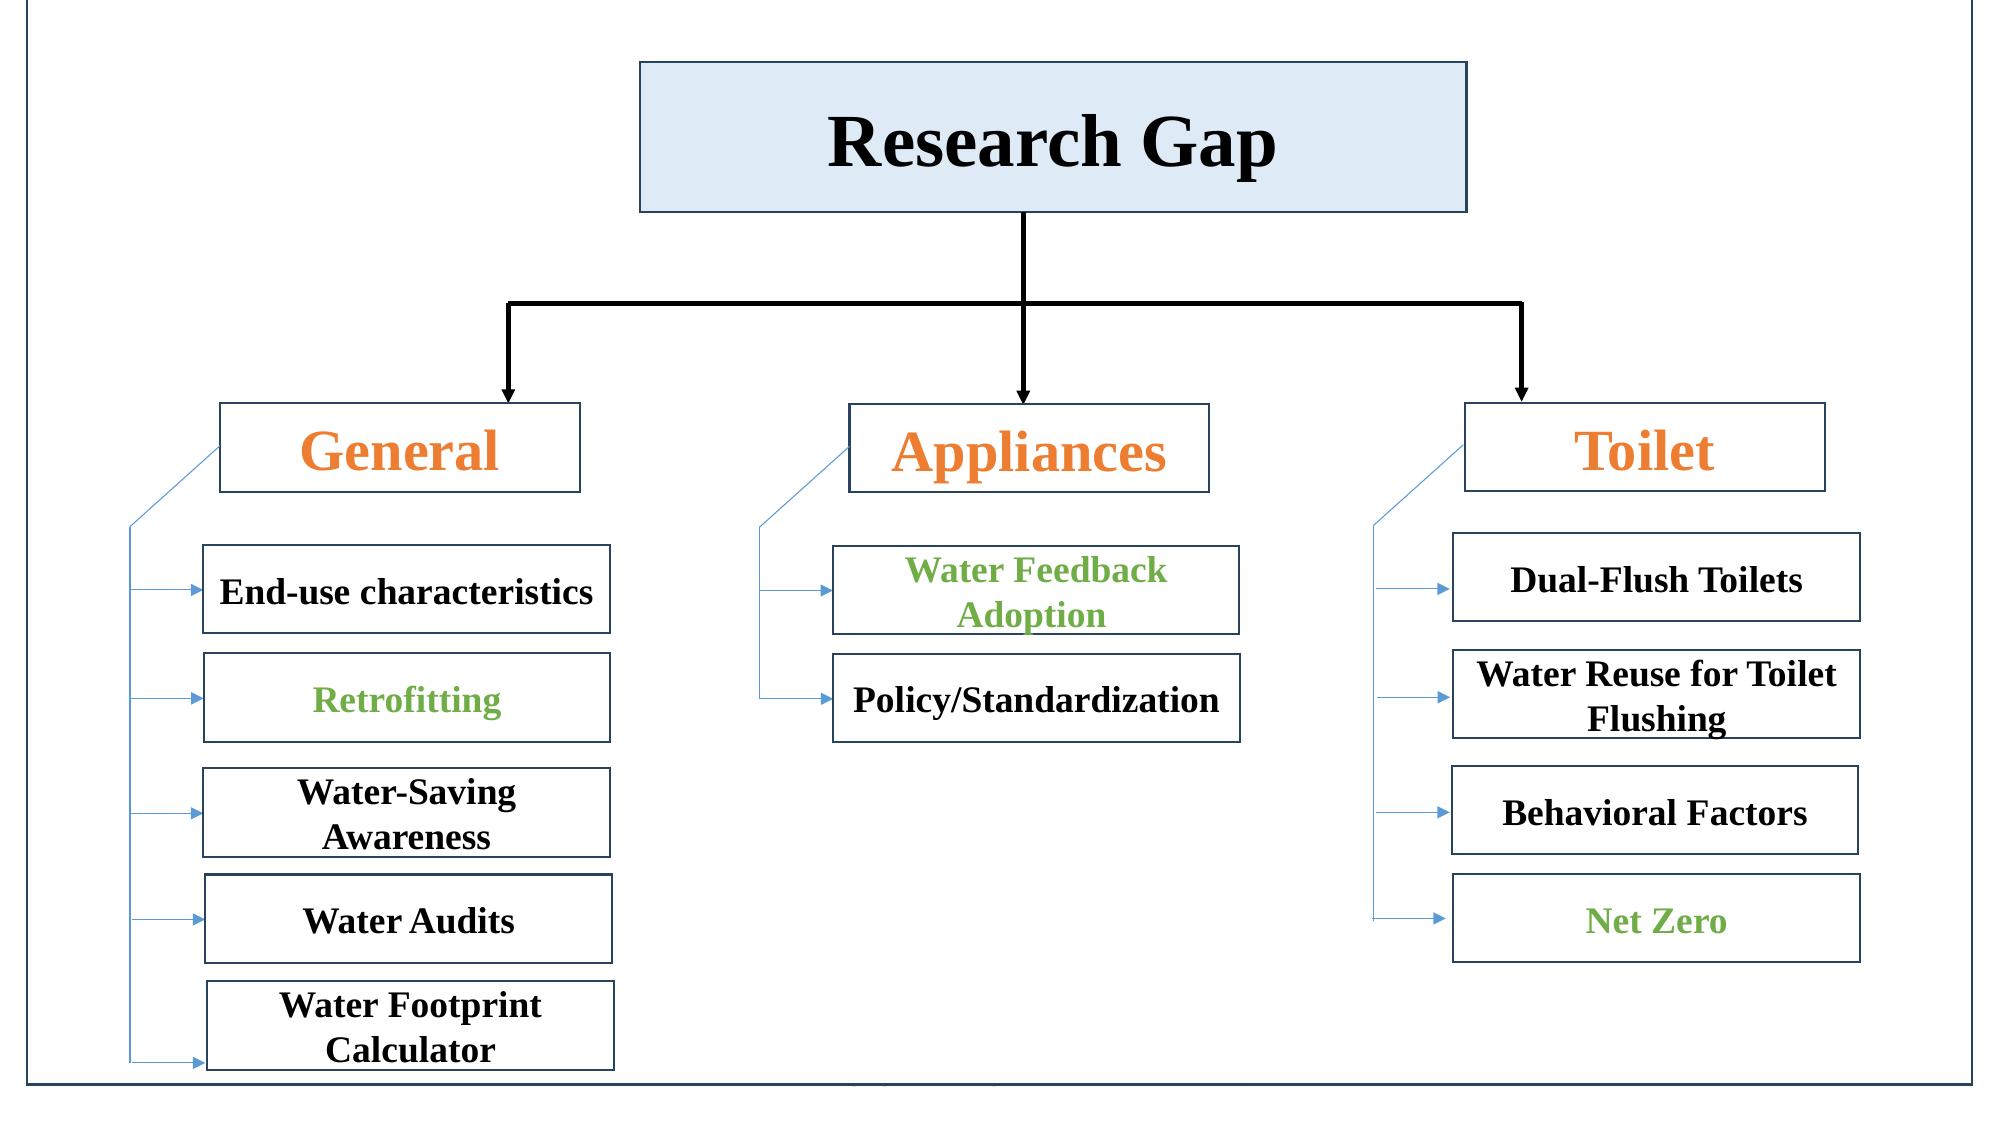

Research Gap
Toilet
General
Appliances
Dual-Flush Toilets
End-use characteristics
Water Feedback Adoption
Water Reuse for Toilet Flushing
Retrofitting
Policy/Standardization
Behavioral Factors
Water-Saving Awareness
Net Zero
Water Audits
Water Footprint Calculator
Center for Emerging Technology for Sustainable Development
6